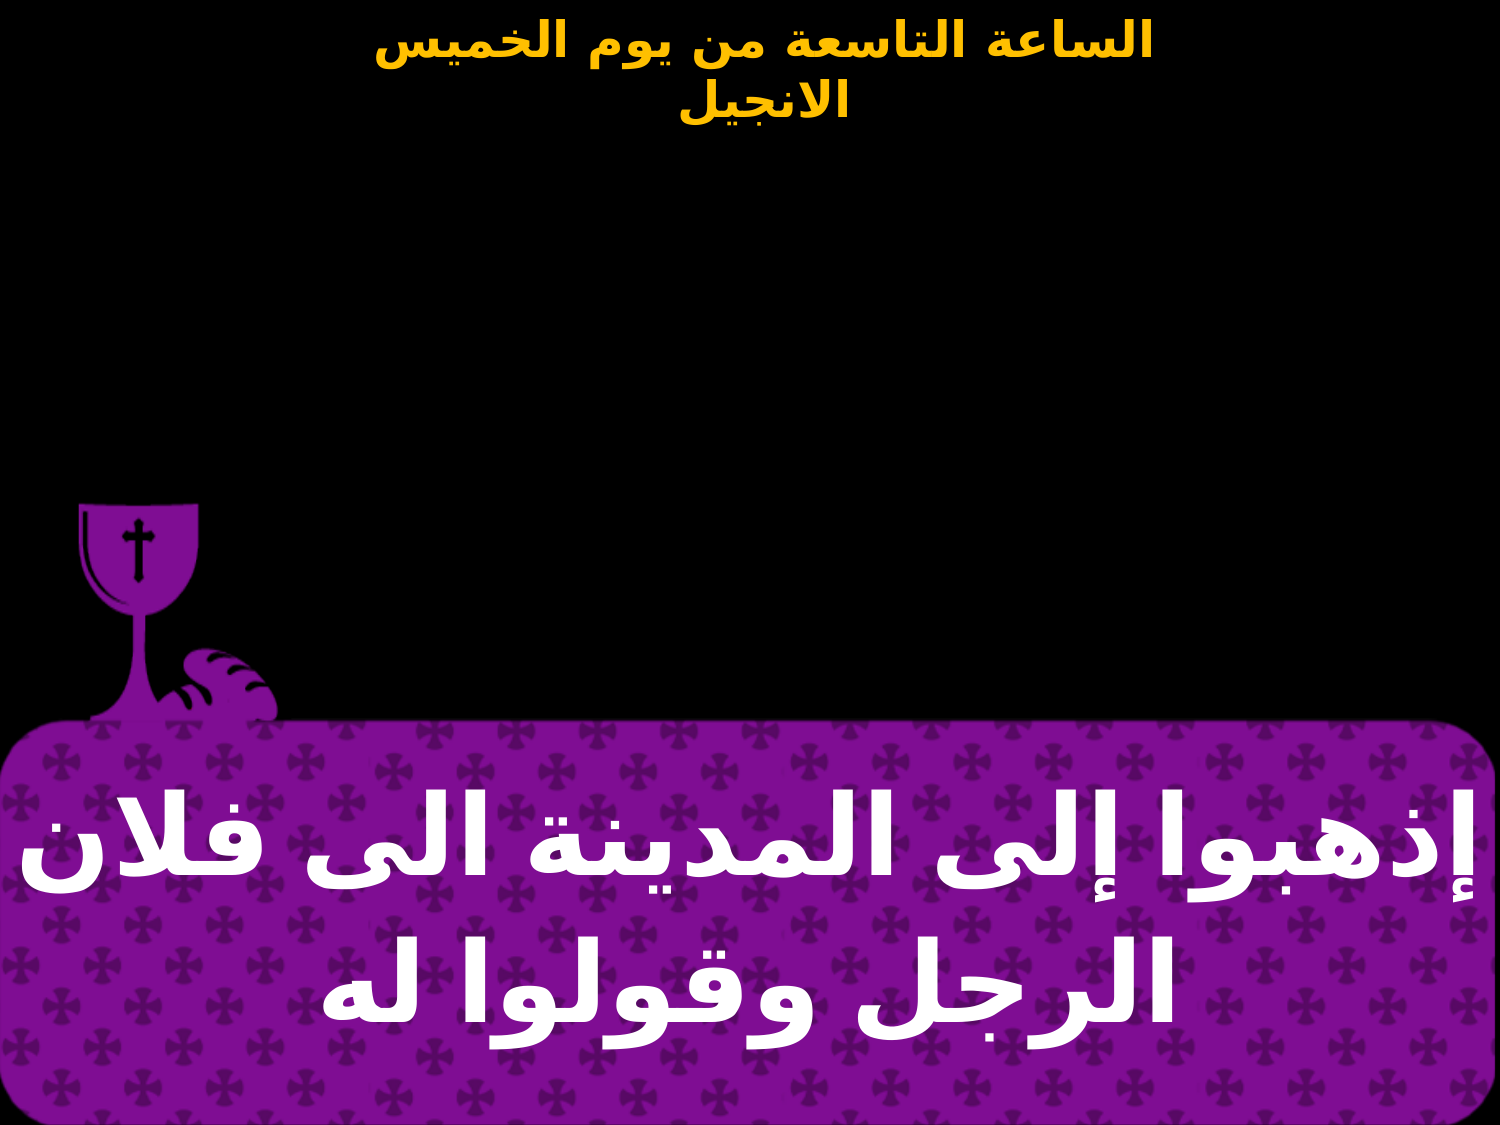

| إذهبوا إلى المدينة الى فلان الرجل وقولوا له |
| --- |